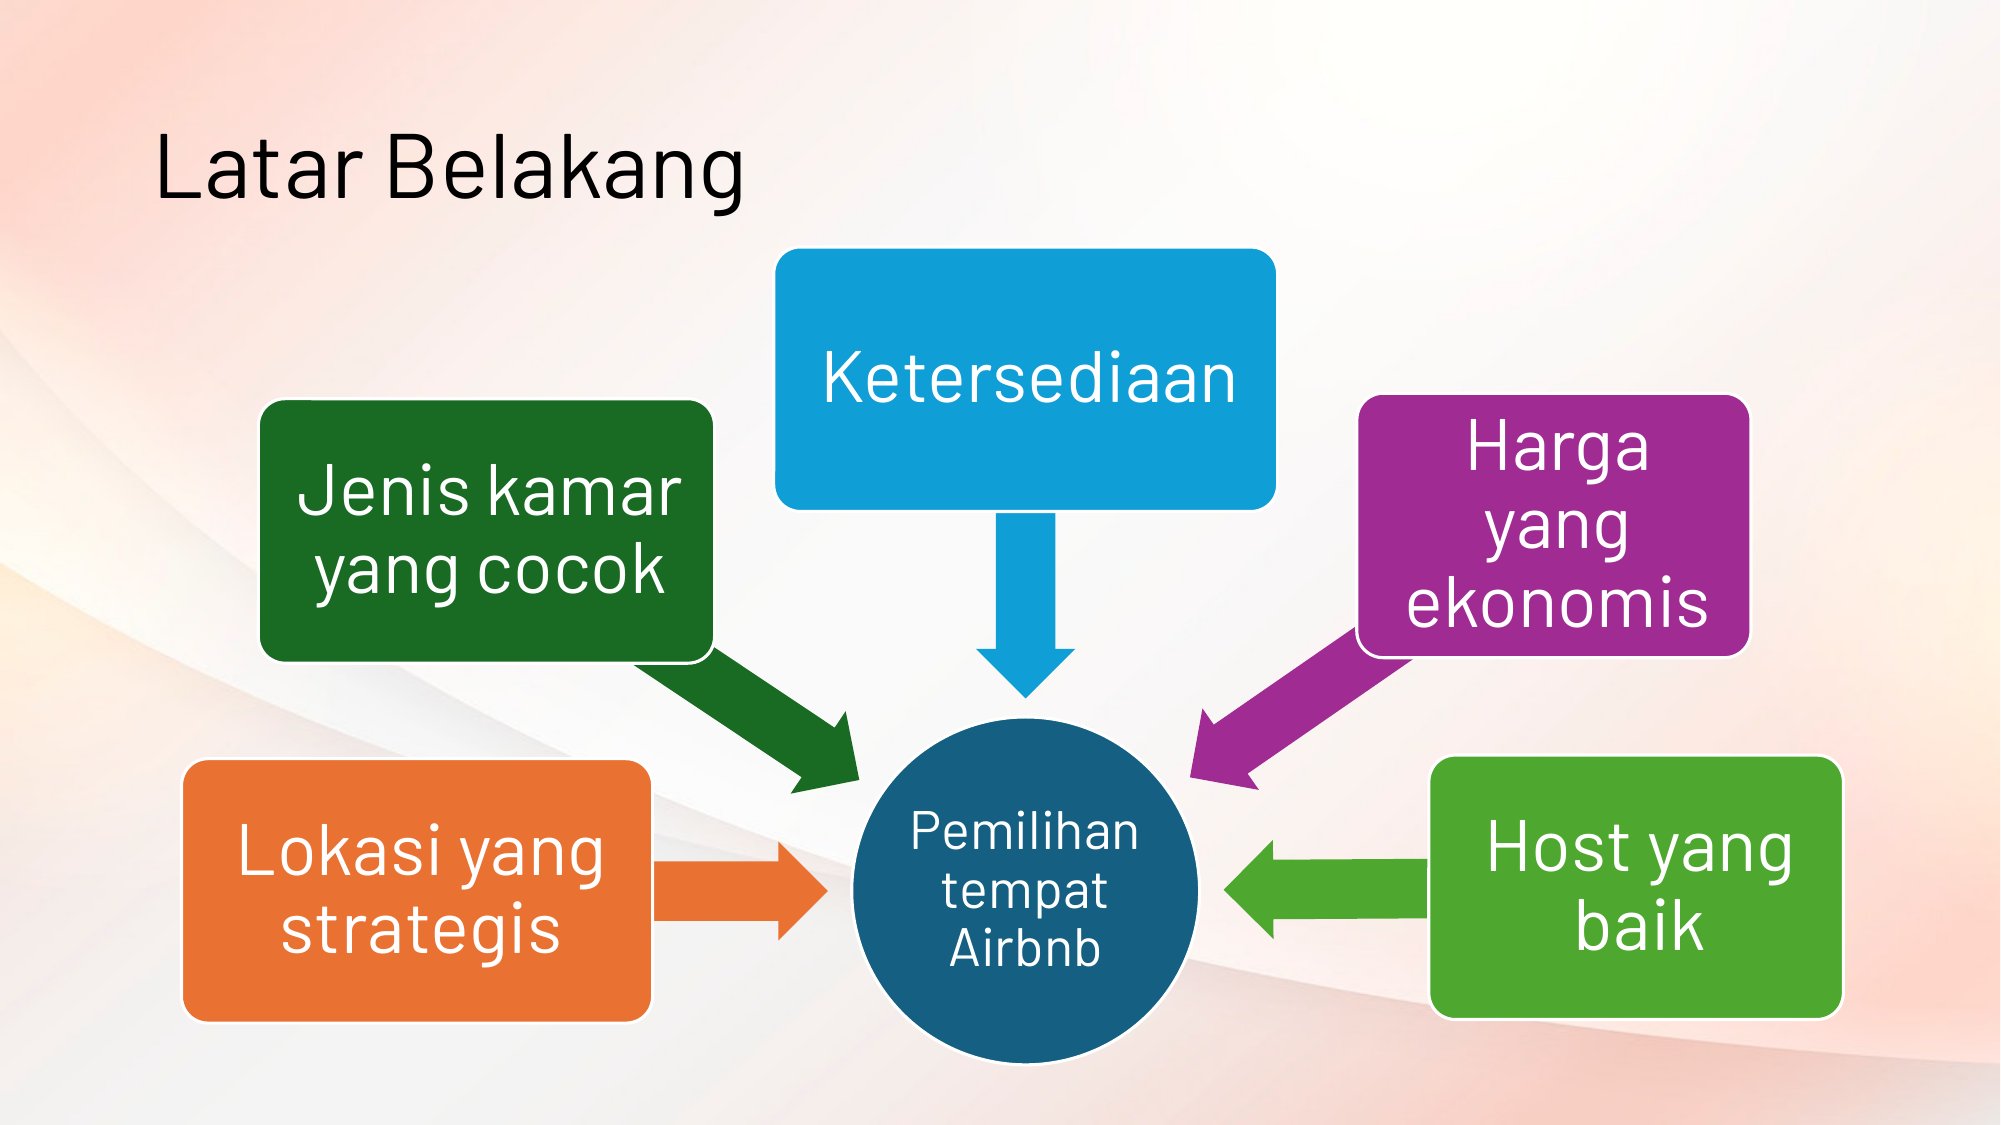

# Latar Belakang
Pemilihan tempat Airbnb
Lokasi yang strategis
Jenis kamar yang cocok
Ketersediaan
Harga yang ekonomis
Host yang baik